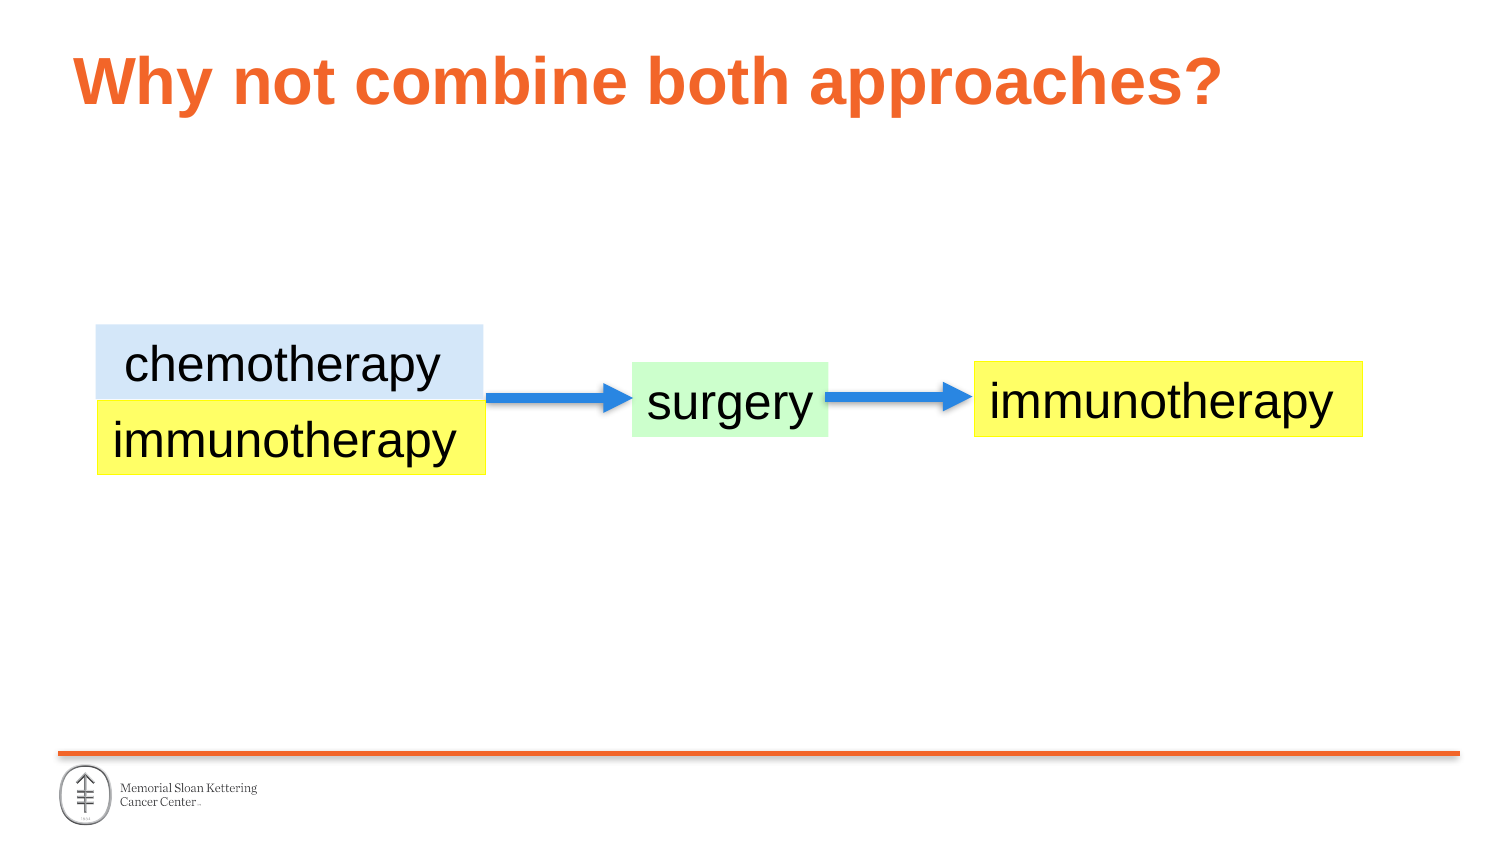

# Why not combine both approaches?
chemotherapy
immunotherapy
surgery
immunotherapy